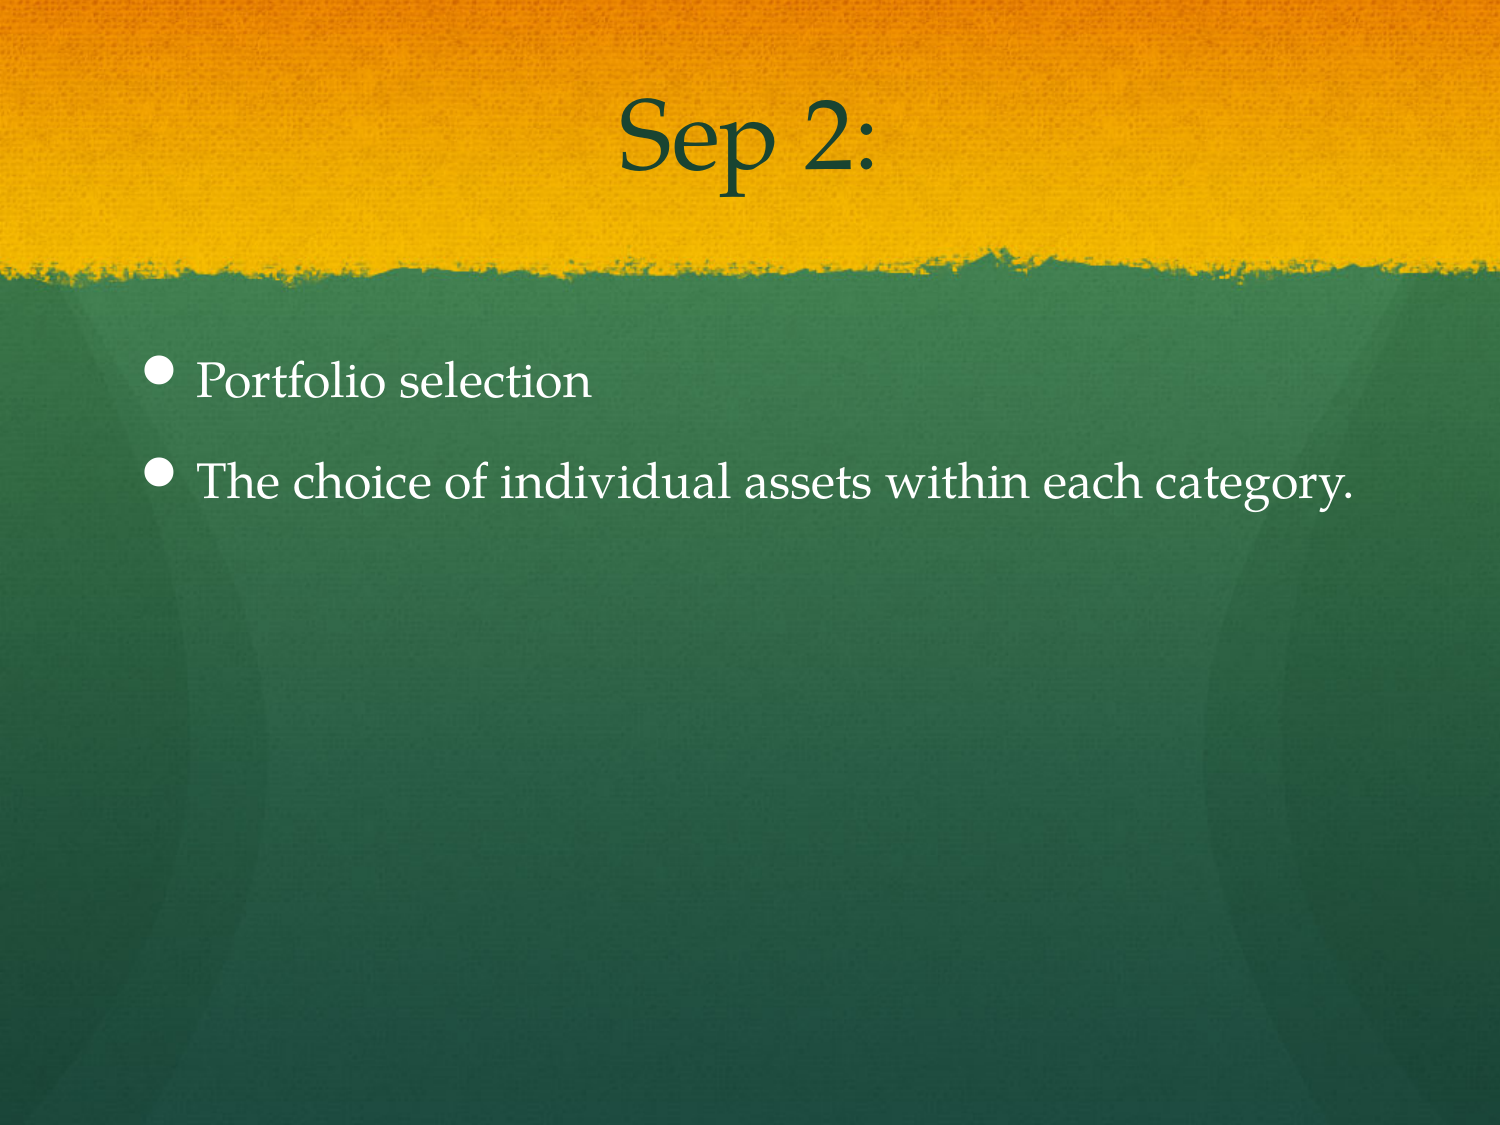

# Sep 2:
Portfolio selection
The choice of individual assets within each category.